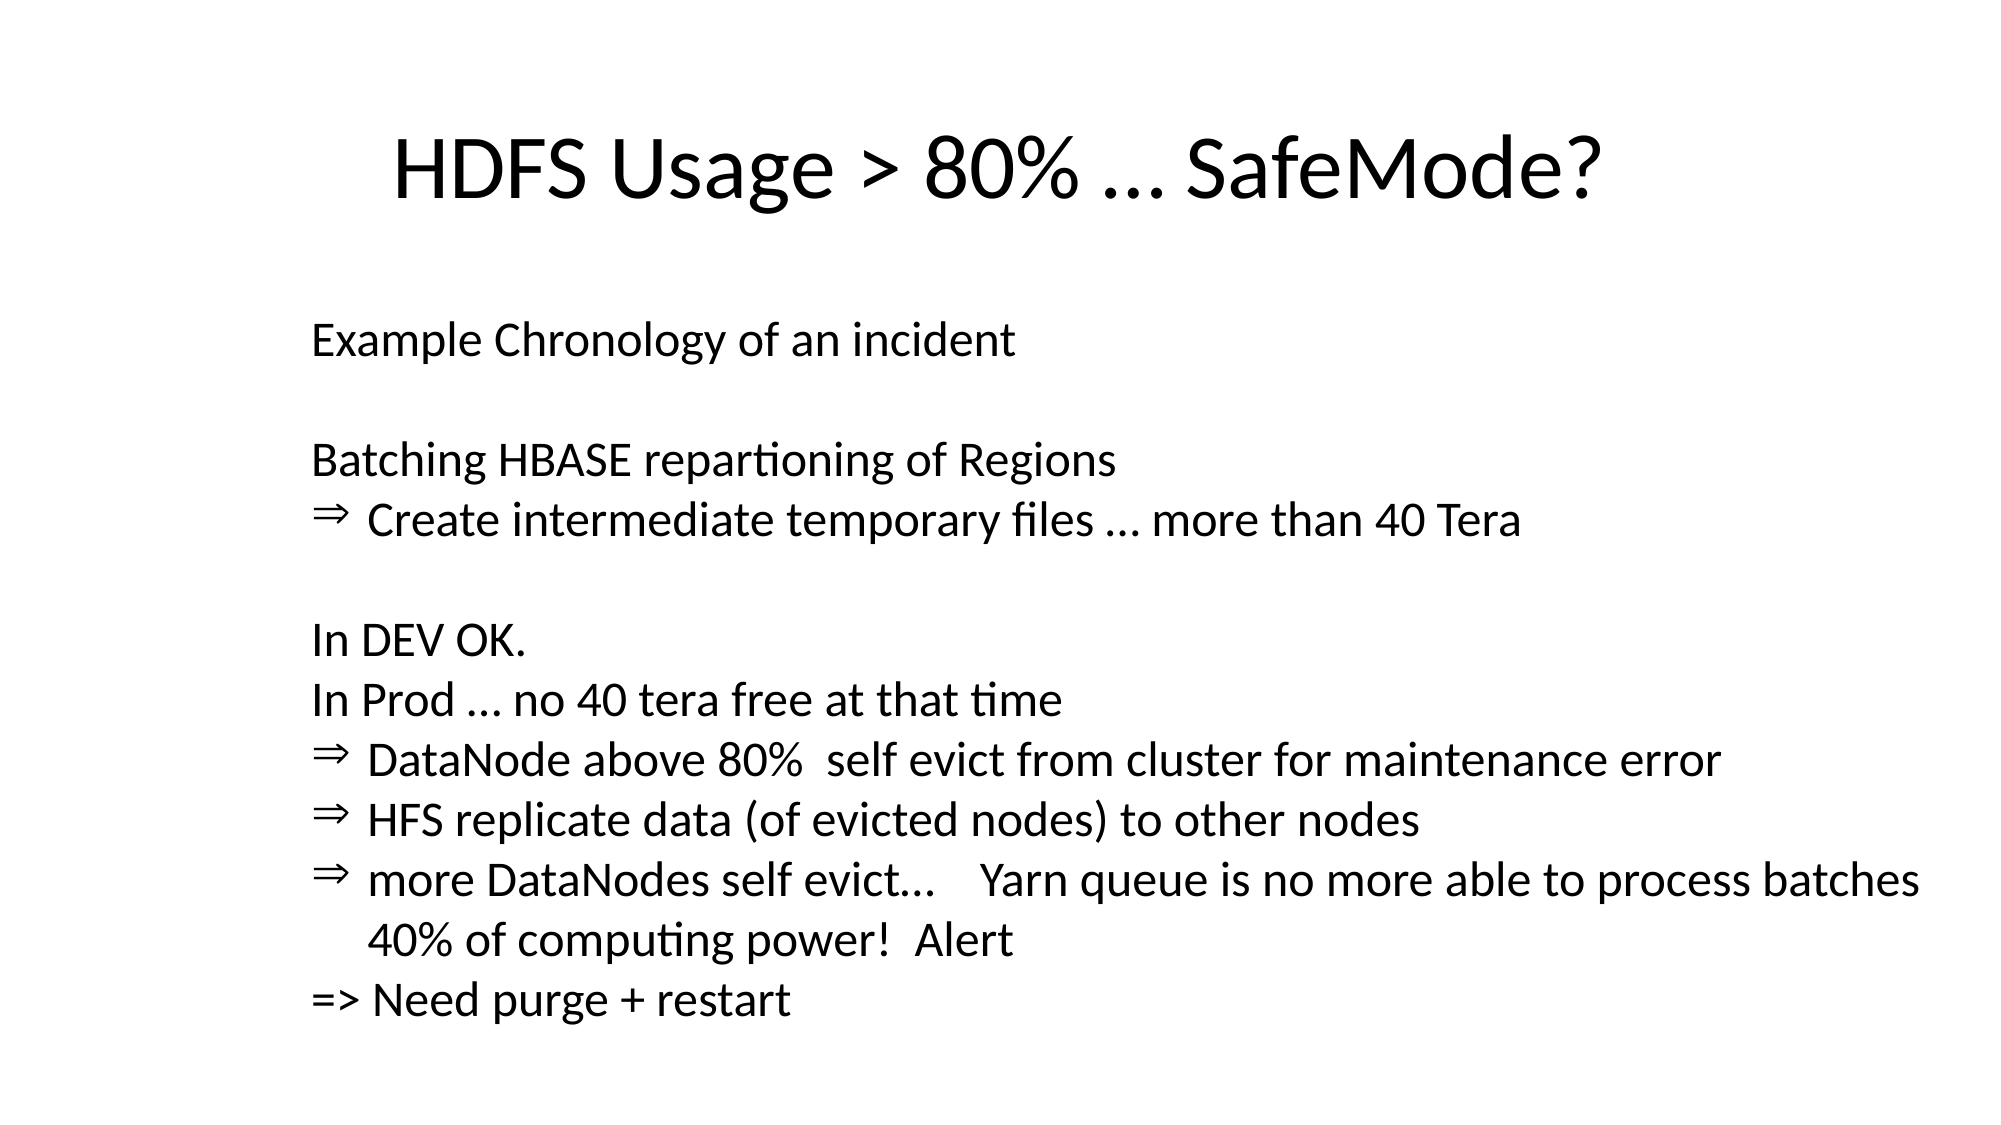

# HDFS Usage > 80% … SafeMode?
Example Chronology of an incident

Batching HBASE repartioning of Regions
Create intermediate temporary files … more than 40 Tera

In DEV OK.
In Prod … no 40 tera free at that time
DataNode above 80%  self evict from cluster for maintenance error
HFS replicate data (of evicted nodes) to other nodes
more DataNodes self evict…    Yarn queue is no more able to process batches
40% of computing power!  Alert
=> Need purge + restart